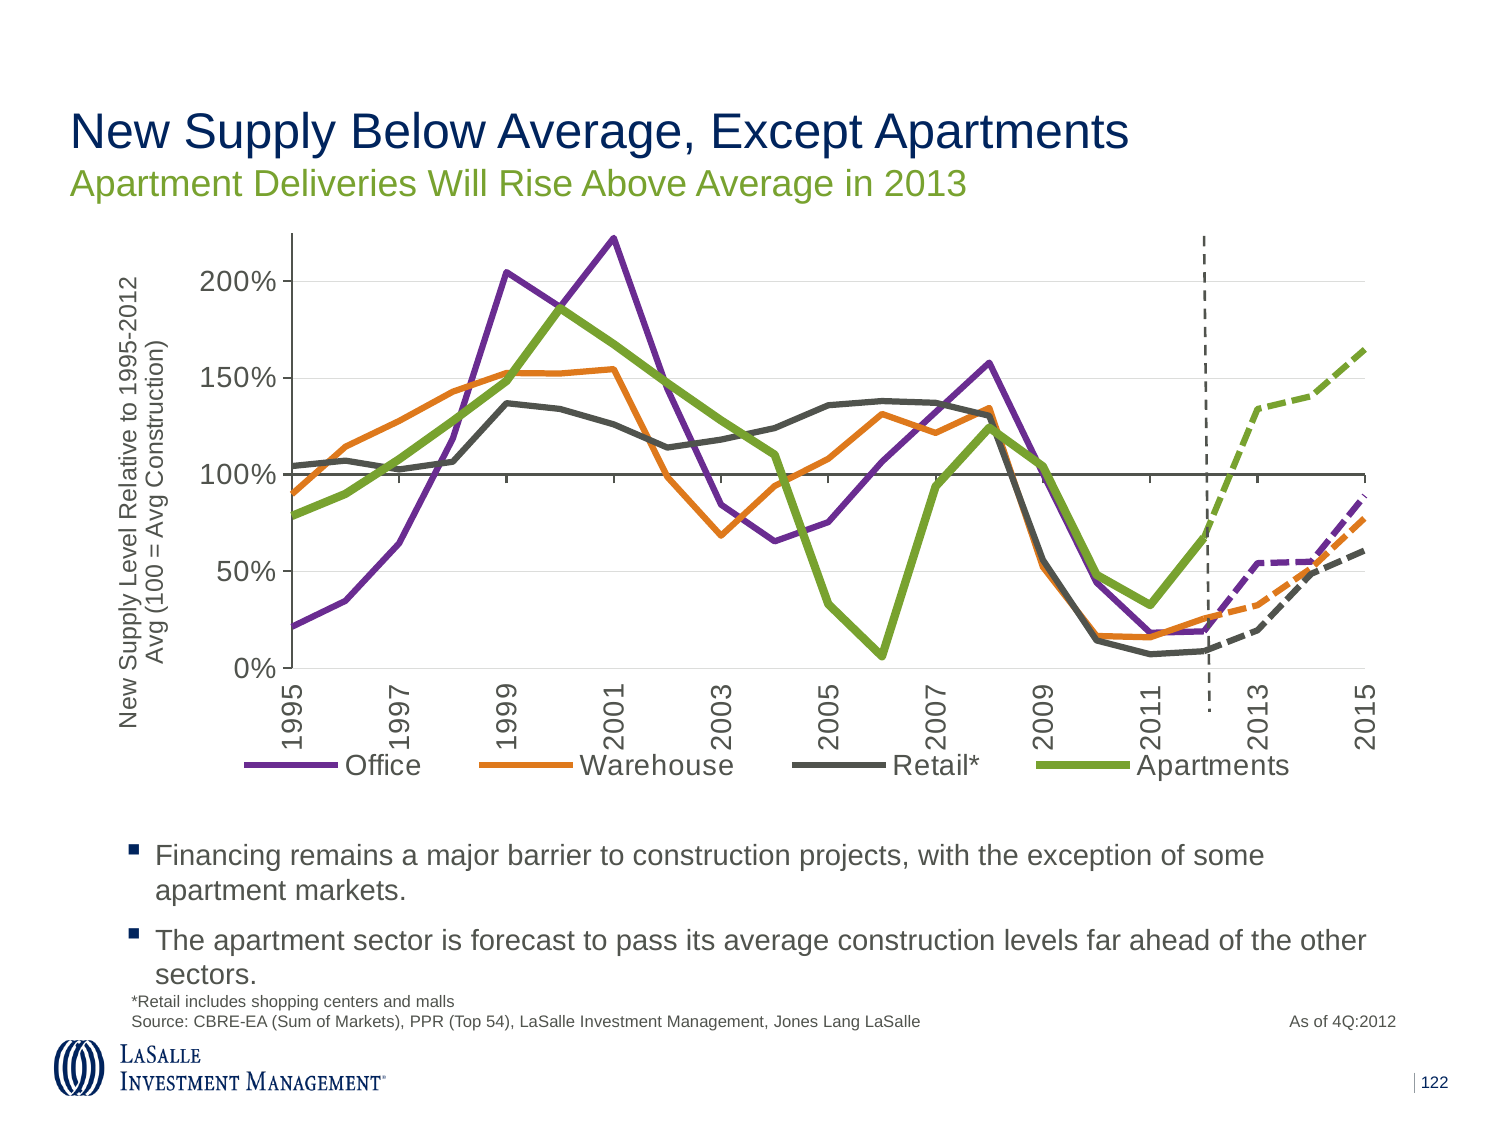

New Supply Below Average, Except Apartments
Apartment Deliveries Will Rise Above Average in 2013

### Chart

| Category | Office | Warehouse | Retail* | Apartments | of | wf | rf | af |
|---|---|---|---|---|---|---|---|---|
| 35064 | 0.21244449960790066 | 0.897756234526822 | 1.0435989422769776 | 0.7853373702422145 | None | None | None | None |
| 35430 | 0.3467354203925507 | 1.1436288599108433 | 1.0716930561882279 | 0.899576124567474 | None | None | None | None |
| 35795 | 0.6438733773011154 | 1.276684191539875 | 1.026051816331198 | 1.078780276816609 | None | None | None | None |
| 36160 | 1.1851397171243039 | 1.4276958980857213 | 1.065900718442675 | 1.2765397923875432 | None | None | None | None |
| 36525 | 2.046271107074149 | 1.5245571789685894 | 1.3685822617807777 | 1.4830882352941177 | None | None | None | None |
| 36891 | 1.8660385554947503 | 1.5217207281005287 | 1.3385573686210097 | 1.859818339100346 | None | None | None | None |
| 37256 | 2.2231118583251996 | 1.5446858220433126 | 1.2590722052844567 | 1.6735553633217992 | None | None | None | None |
| 37621 | 1.4423478569937547 | 0.9872646221125959 | 1.1390576889999453 | 1.4719377162629759 | None | None | None | None |
| 37986 | 0.8438474254023954 | 0.6832955443758701 | 1.1803610547744021 | 1.2795847750865053 | None | None | None | None |
| 38352 | 0.6540081579229454 | 0.9405061593178974 | 1.2397474015283683 | 1.1019982698961939 | None | None | None | None |
| 38717 | 0.7534874274334136 | 1.0809378259867346 | 1.3579927456380267 | 0.3294377162629758 | None | None | None | None |
| 39082 | 1.0661626732712368 | 1.31308921797044 | 1.3795885540608739 | 0.059870242214532875 | None | None | None | None |
| 39447 | 1.322497475331592 | 1.2148292464391341 | 1.3702833888719828 | 0.93810553633218 | None | None | None | None |
| 39813 | 1.578324522851775 | 1.343774459179461 | 1.3032164533012263 | 1.2418598615916956 | None | None | None | None |
| 40178 | 1.0046431331840158 | 0.5216491005533553 | 0.5578506070188504 | 1.041764705882353 | None | None | None | None |
| 40543 | 0.44079187141398357 | 0.1651314495722533 | 0.14179744868739144 | 0.480977508650519 | None | None | None | None |
| 40908 | 0.1815527133838455 | 0.15805204327345704 | 0.07026505450222187 | 0.32471453287197233 | None | None | None | None |
| 41274 | 0.18872220749107196 | 0.2547414180431094 | 0.08638323369138909 | 0.673053633217993 | 0.18872220749107196 | 0.2547414180431094 | 0.08638323369138909 | 0.673053633217993 |
| 41639 | None | None | None | None | 0.5414288212760435 | 0.3240664651545006 | 0.19414963491922482 | 1.3382785467128027 |
| 42004 | None | None | None | None | 0.5485373848384494 | 0.515132296079629 | 0.48619062830184046 | 1.404545729132987 |
| 42369 | None | None | None | None | 0.8906014634614191 | 0.7751012227473463 | 0.6072938659247232 | 1.6464707327368406 |
Financing remains a major barrier to construction projects, with the exception of some apartment markets.
The apartment sector is forecast to pass its average construction levels far ahead of the other sectors.
*Retail includes shopping centers and malls
Source: CBRE-EA (Sum of Markets), PPR (Top 54), LaSalle Investment Management, Jones Lang LaSalle 	As of 4Q:2012